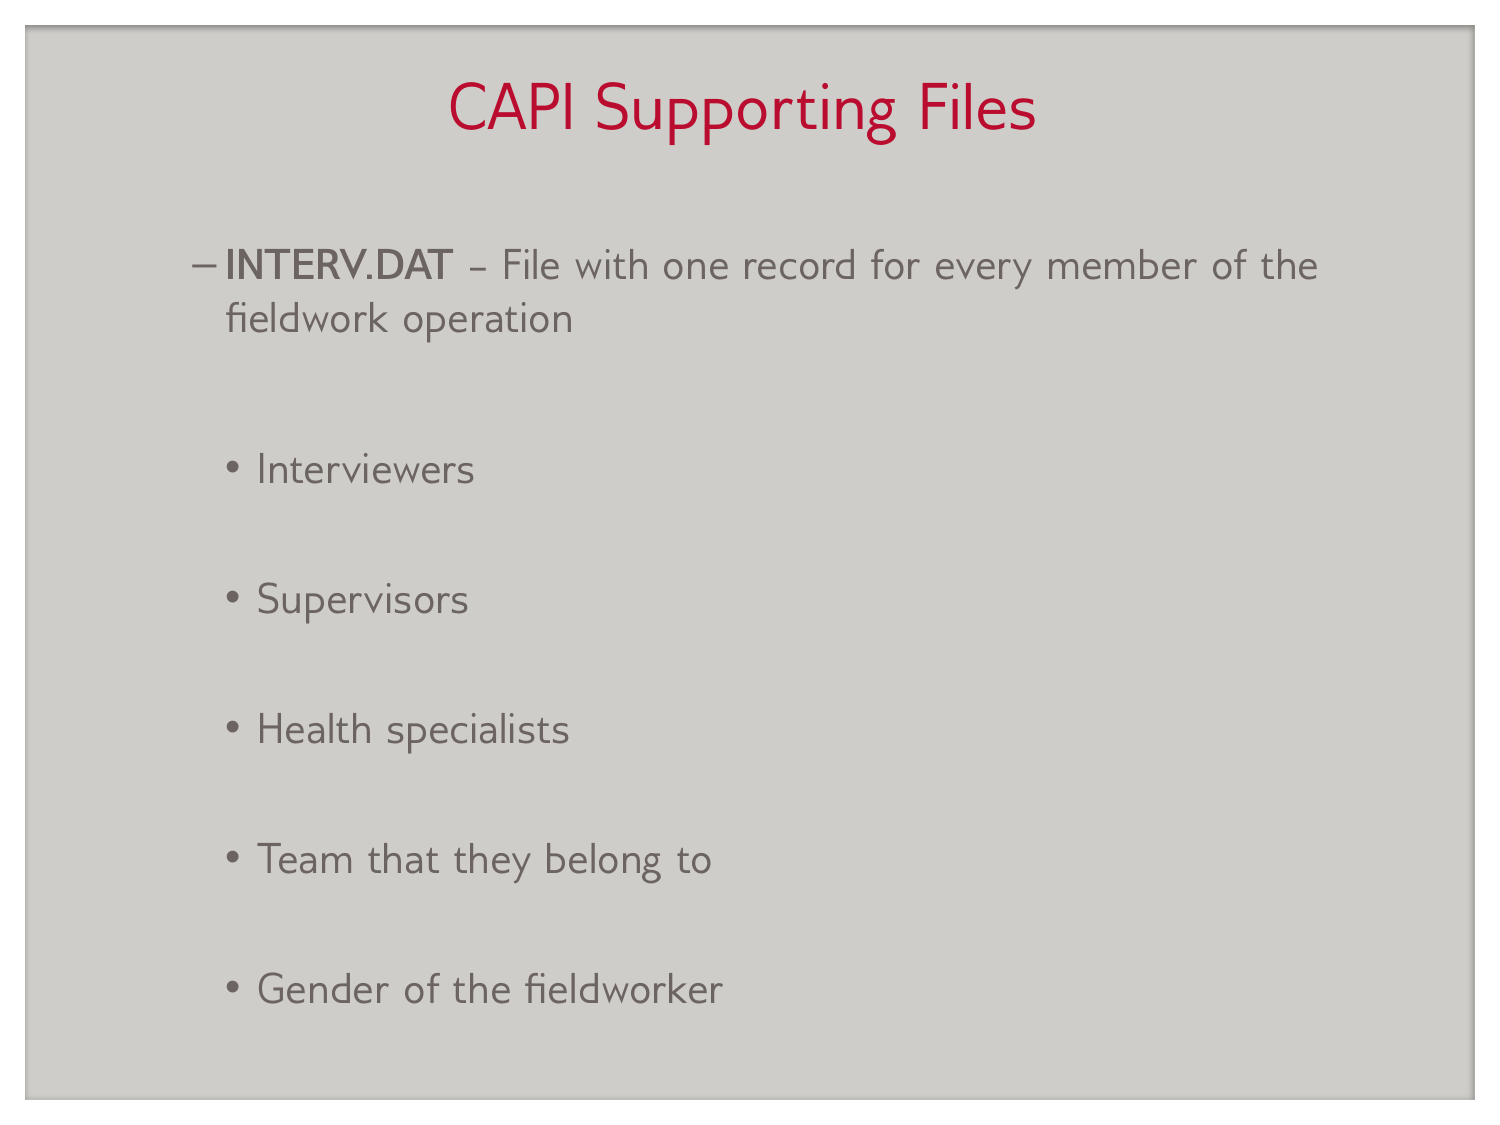

# CAPI Supporting Files

INTERV.DAT – File with one record for every member of the fieldwork operation

Interviewers

Supervisors

Health specialists

Team that they belong to

Gender of the fieldworker